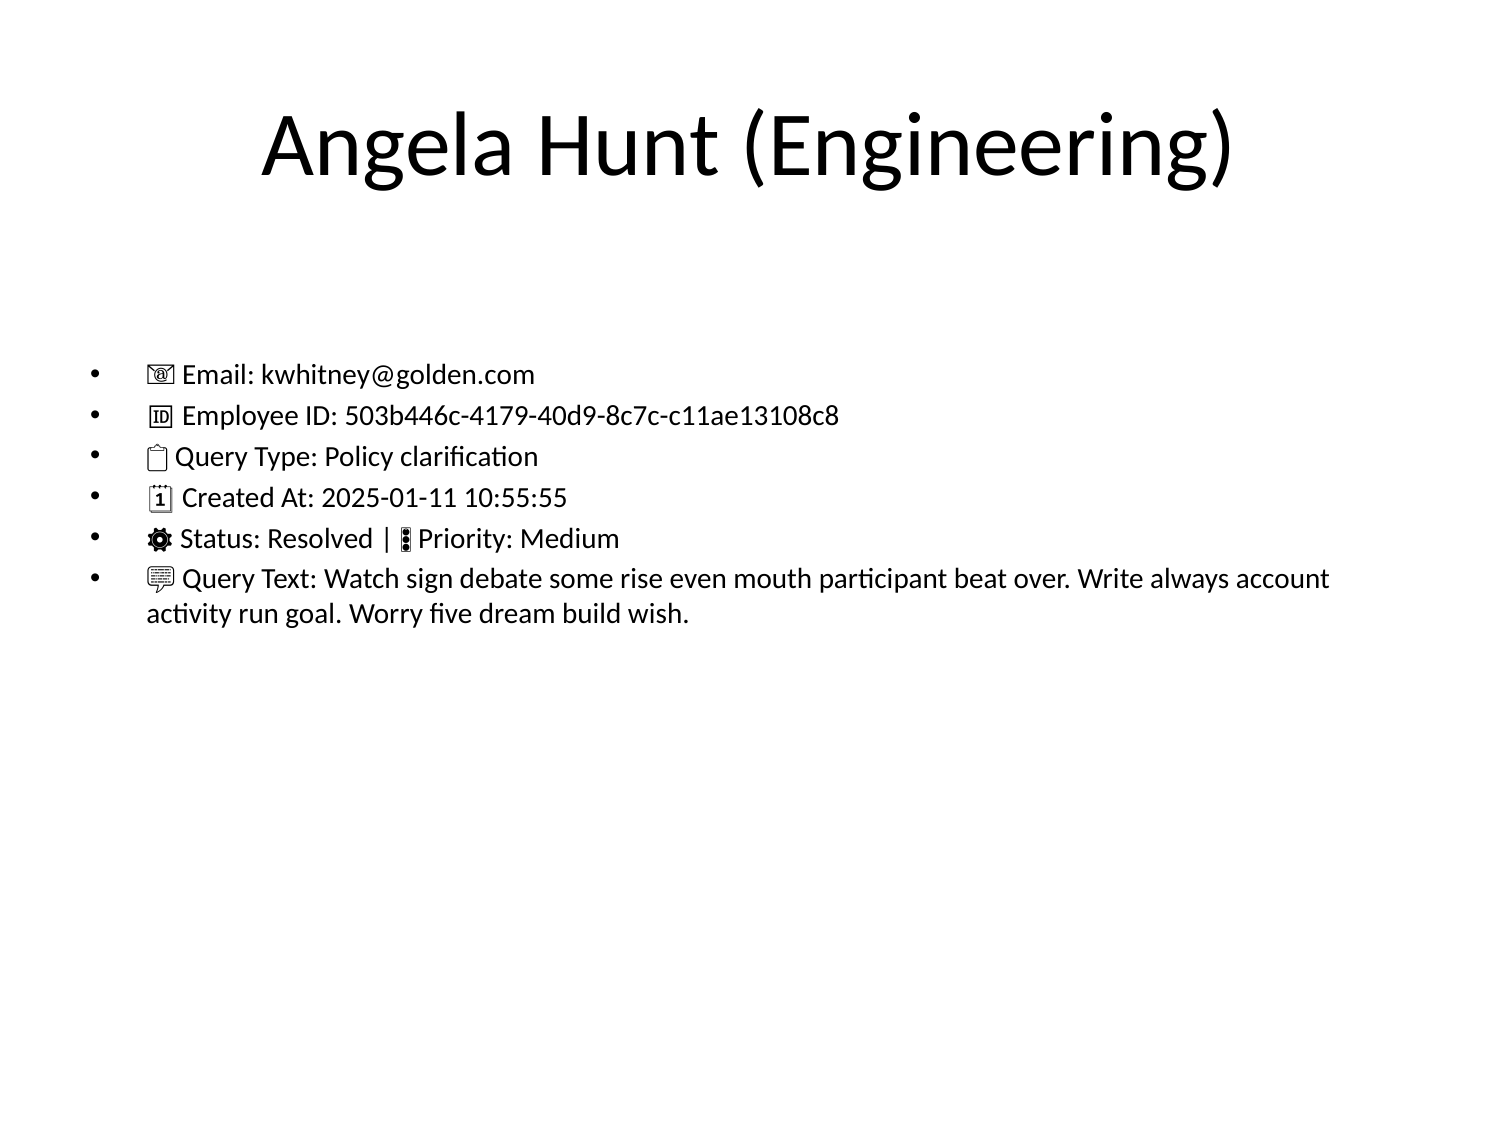

# Angela Hunt (Engineering)

📧 Email: kwhitney@golden.com
🆔 Employee ID: 503b446c-4179-40d9-8c7c-c11ae13108c8
📋 Query Type: Policy clarification
🗓 Created At: 2025-01-11 10:55:55
⚙ Status: Resolved | 🚦 Priority: Medium
💬 Query Text: Watch sign debate some rise even mouth participant beat over. Write always account activity run goal. Worry five dream build wish.